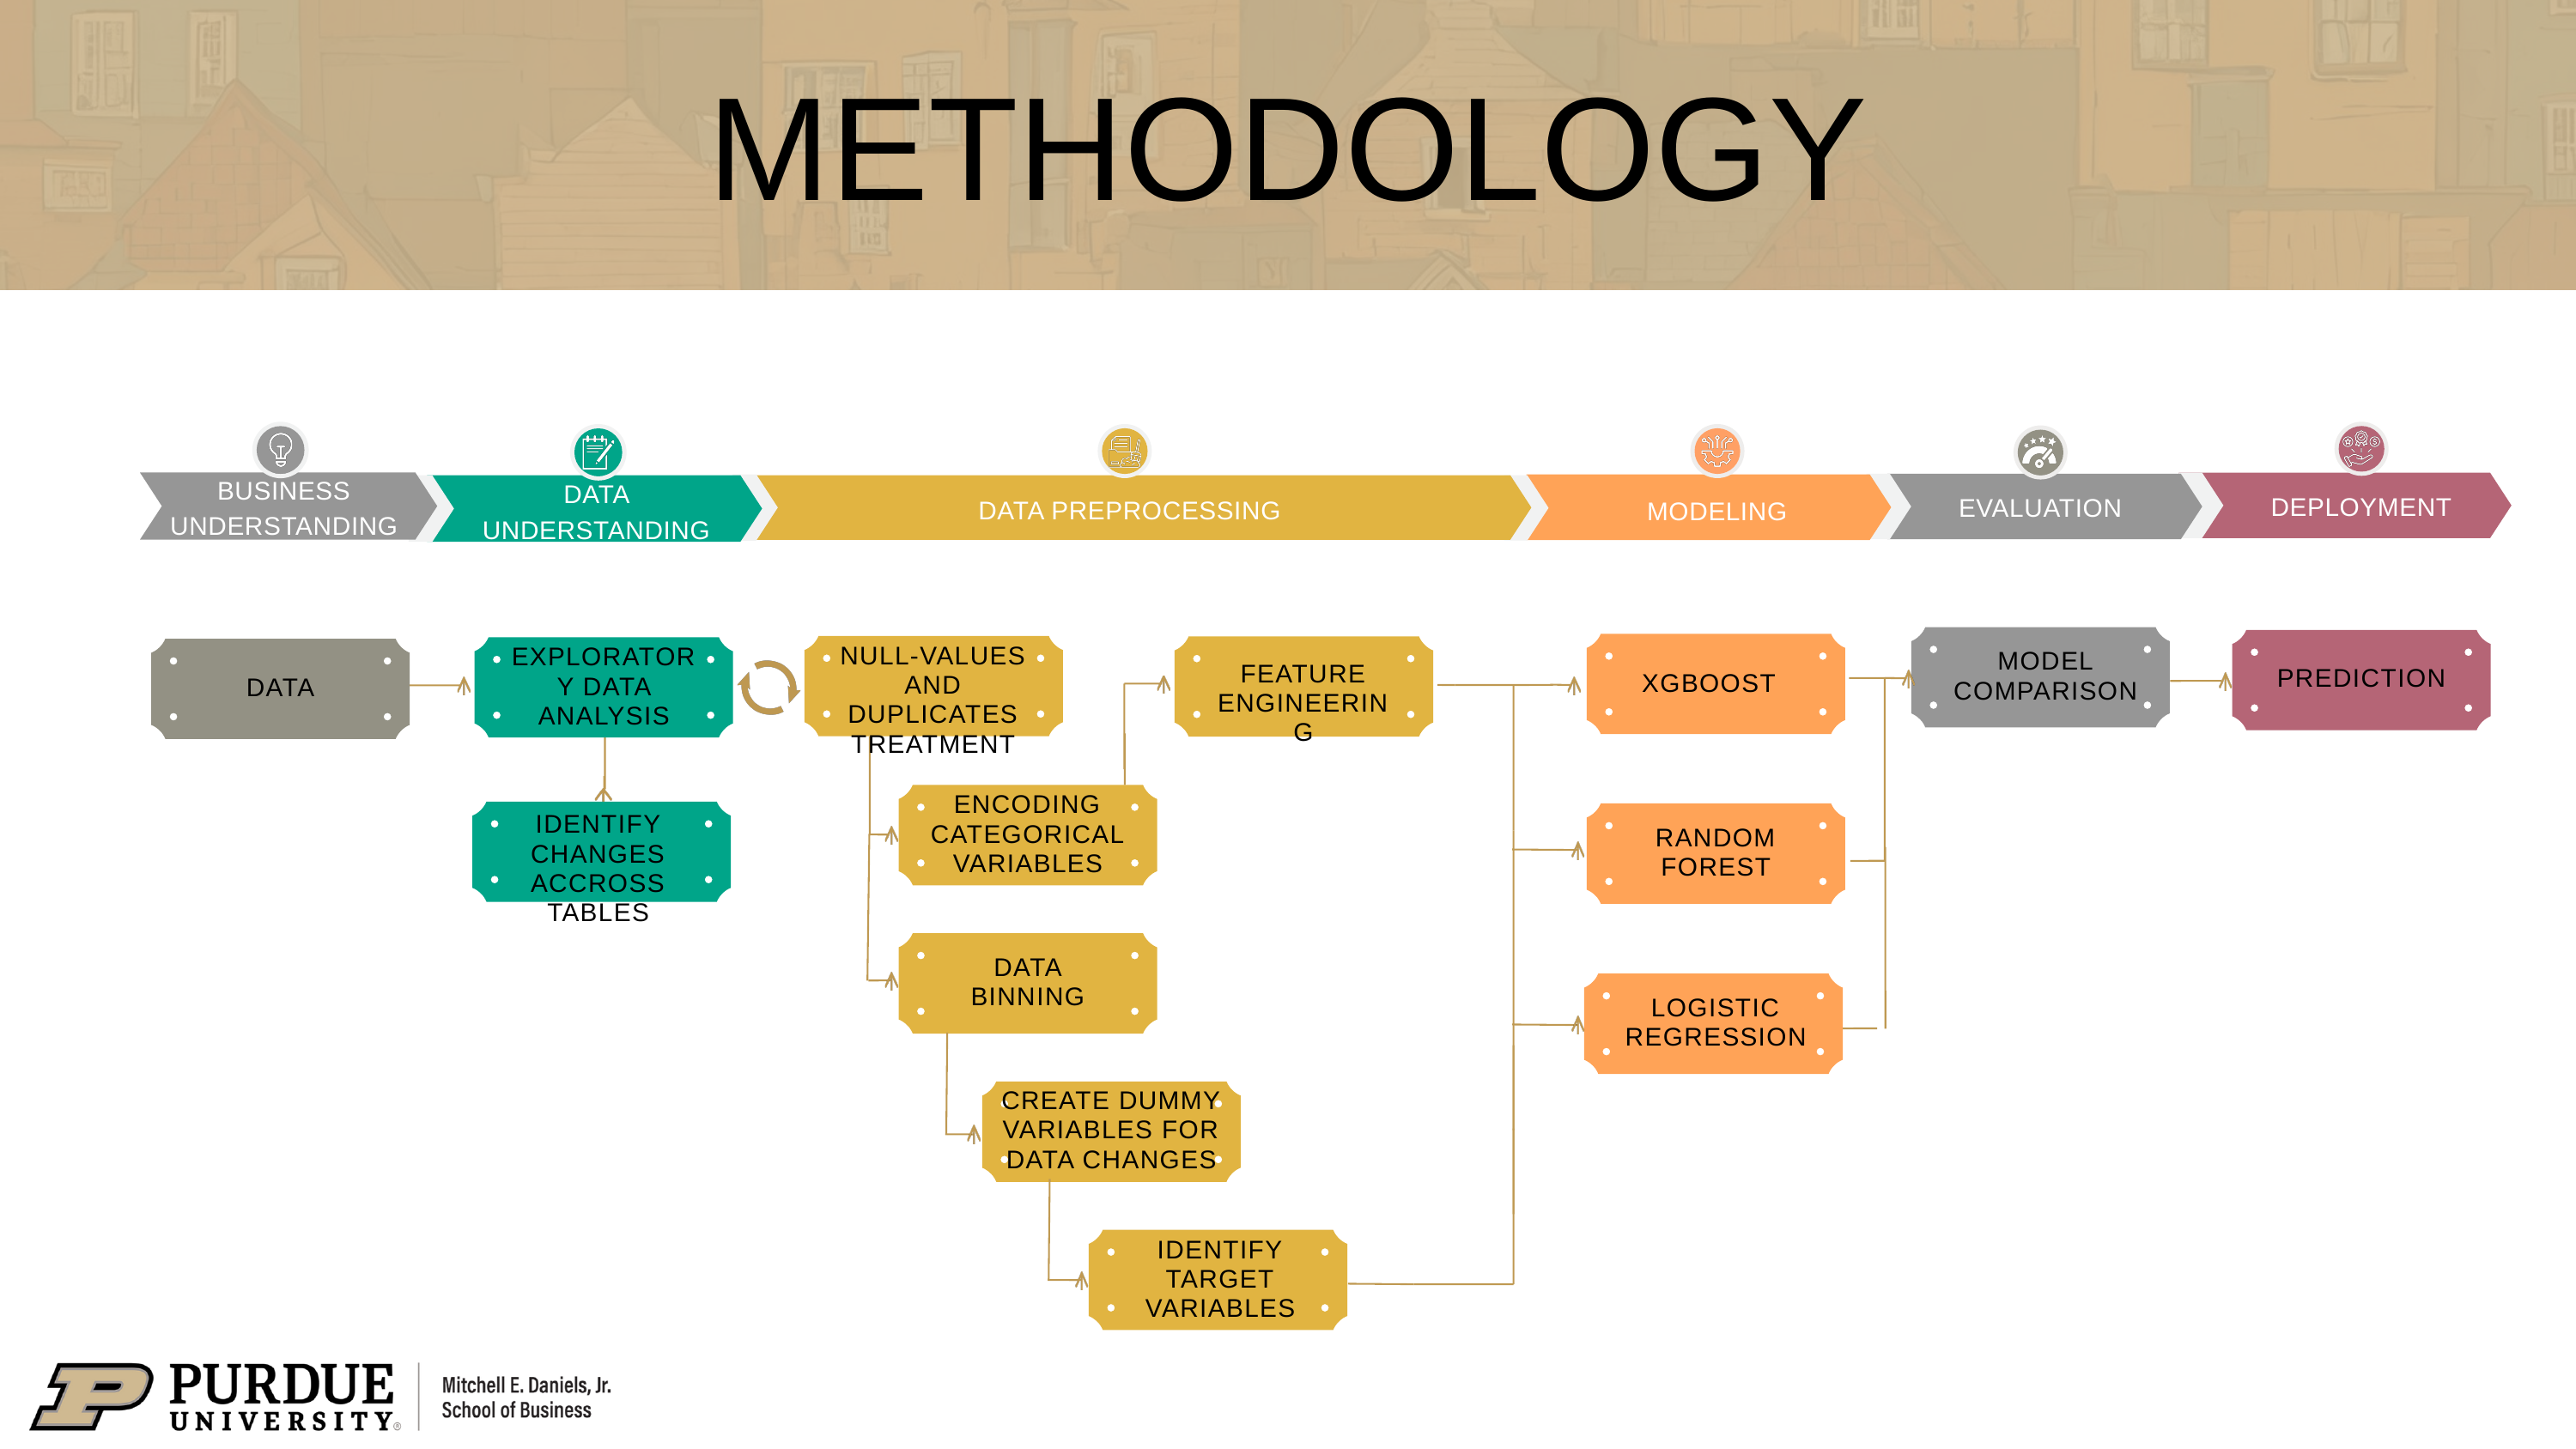

METHODOLOGY

BUSINESS UNDERSTANDING
DATA UNDERSTANDING

DEPLOYMENT

EVALUATION
DATA PREPROCESSING
MODELING

NULL-VALUES AND DUPLICATES TREATMENT
EXPLORATORY DATA ANALYSIS
MODEL COMPARISON
FEATURE ENGINEERING

PREDICTION
XGBOOST
DATA

ENCODING CATEGORICAL VARIABLES

IDENTIFY CHANGES ACCROSS TABLES
RANDOM FOREST

DATA BINNING

LOGISTIC REGRESSION

CREATE DUMMY VARIABLES FOR DATA CHANGES

IDENTIFY TARGET VARIABLES